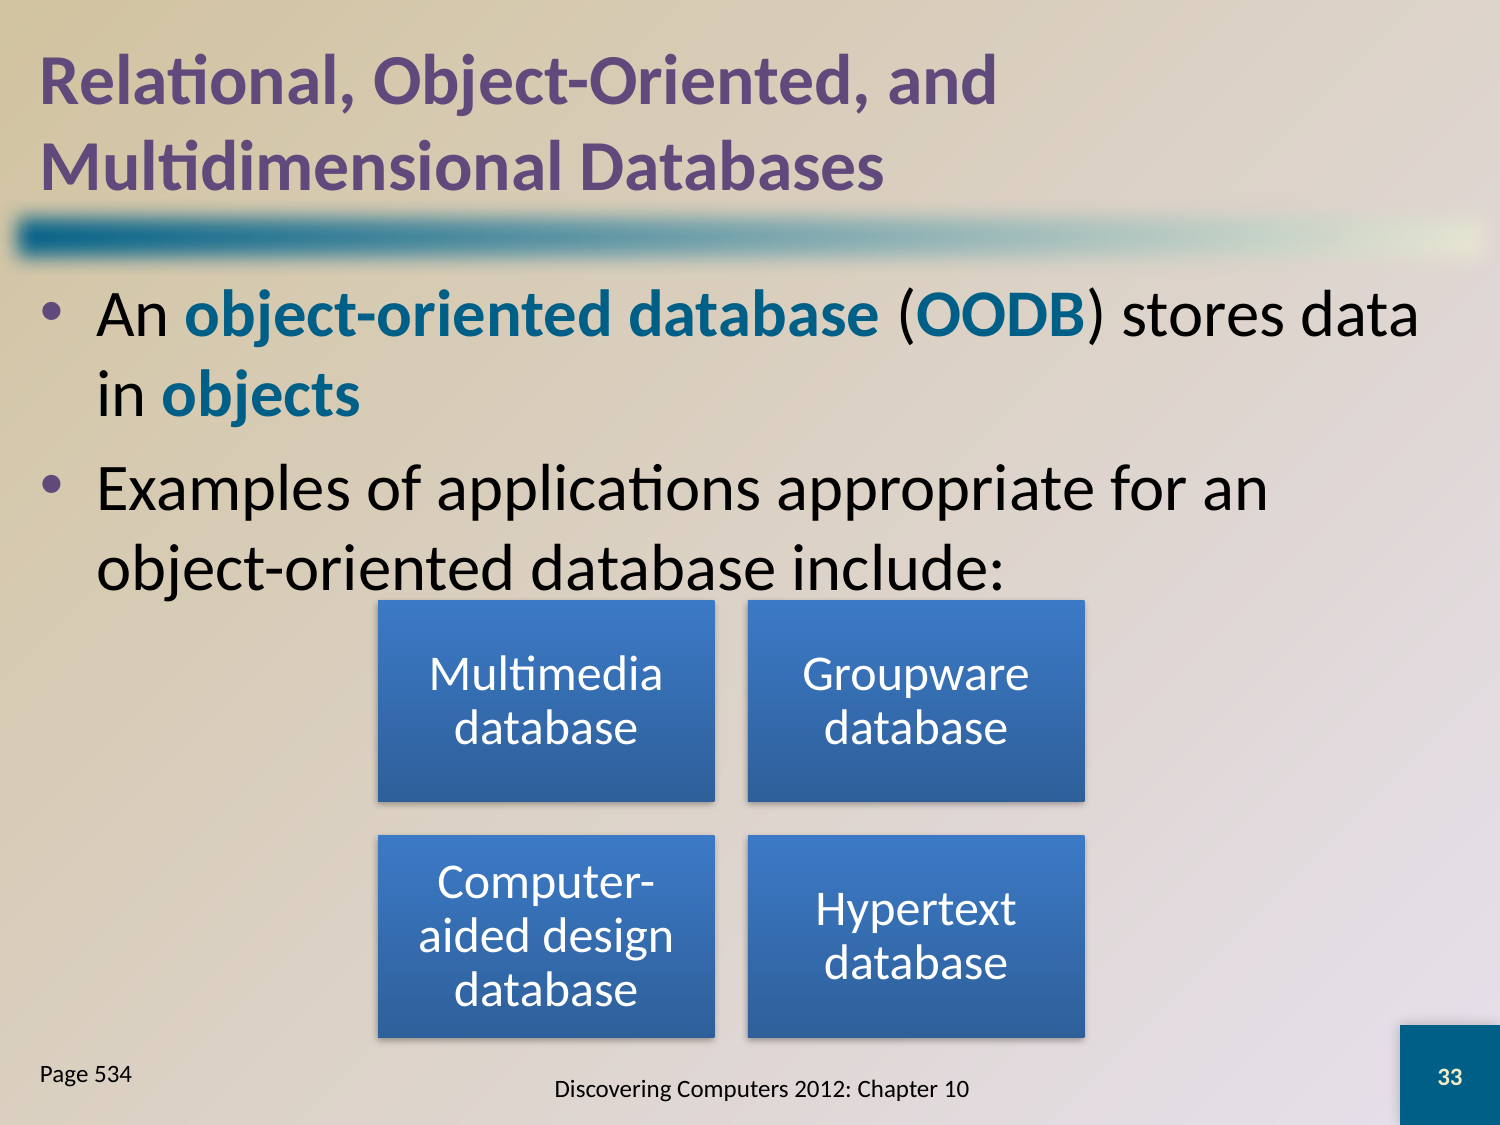

# Relational, Object-Oriented, and Multidimensional Databases
An object-oriented database (OODB) stores data in objects
Examples of applications appropriate for an object-oriented database include:
Multimedia database
Groupware database
Computer-aided design database
Hypertext database
33
Page 534
Discovering Computers 2012: Chapter 10